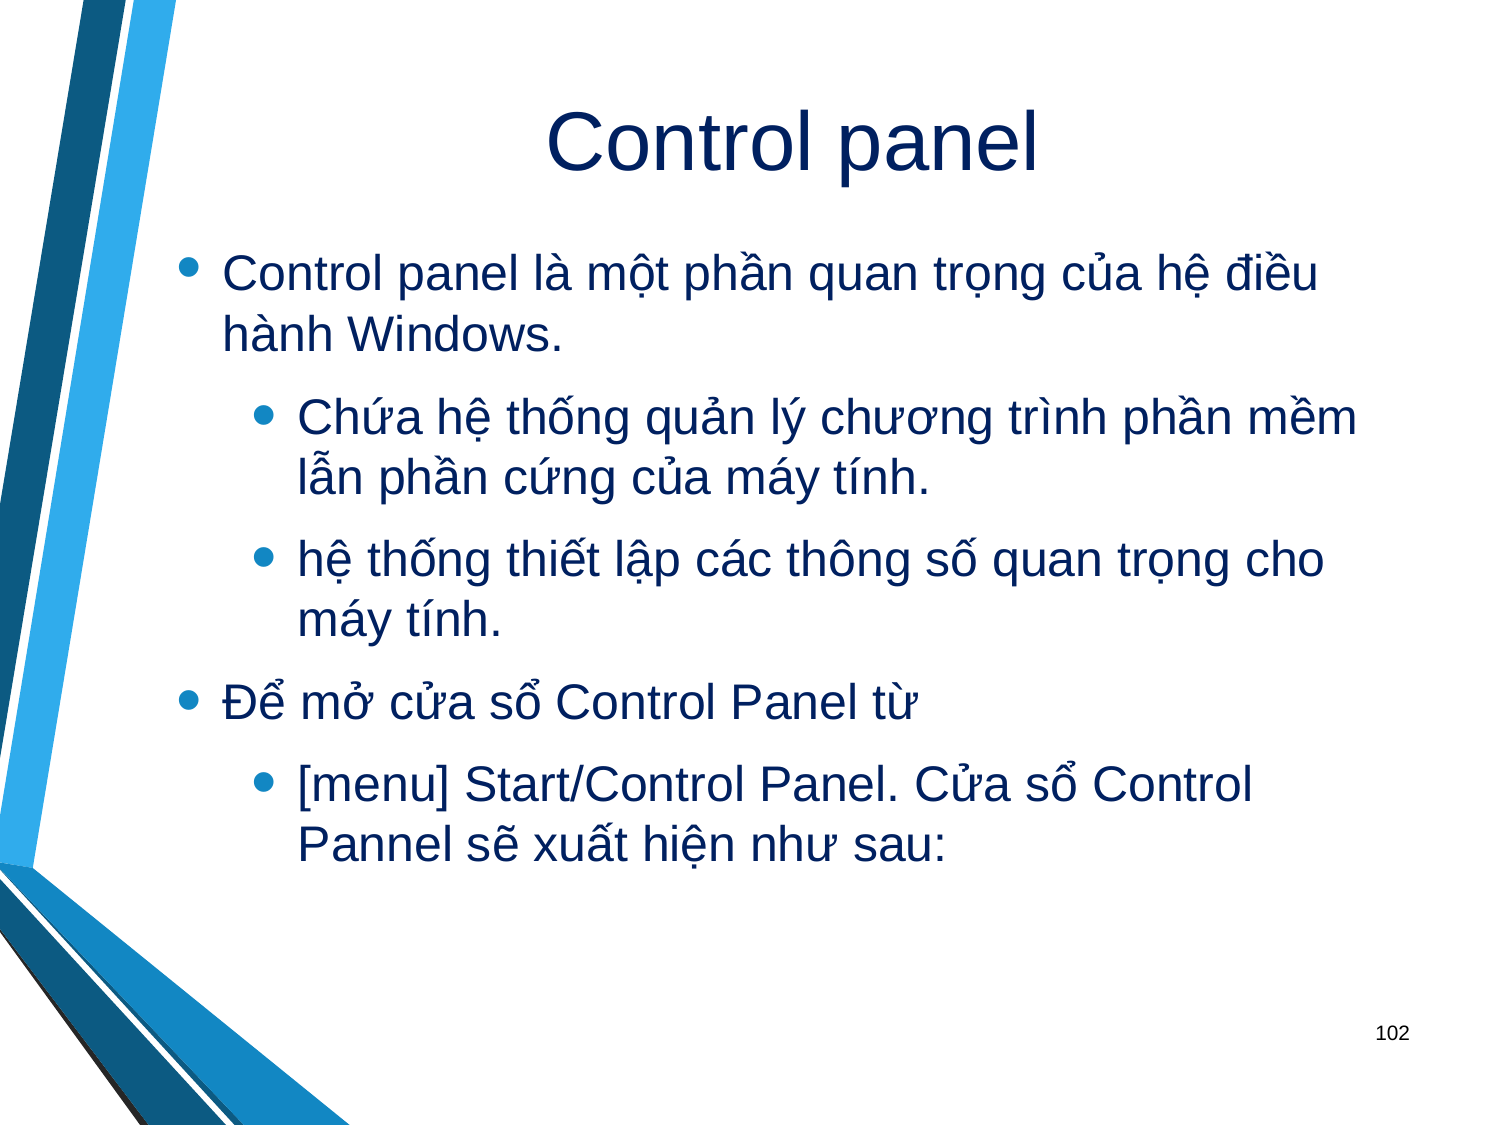

# Control panel
Control panel là một phần quan trọng của hệ điều hành Windows.
Chứa hệ thống quản lý chương trình phần mềm lẫn phần cứng của máy tính.
hệ thống thiết lập các thông số quan trọng cho máy tính.
Để mở cửa sổ Control Panel từ
[menu] Start/Control Panel. Cửa sổ Control Pannel sẽ xuất hiện như sau:

102